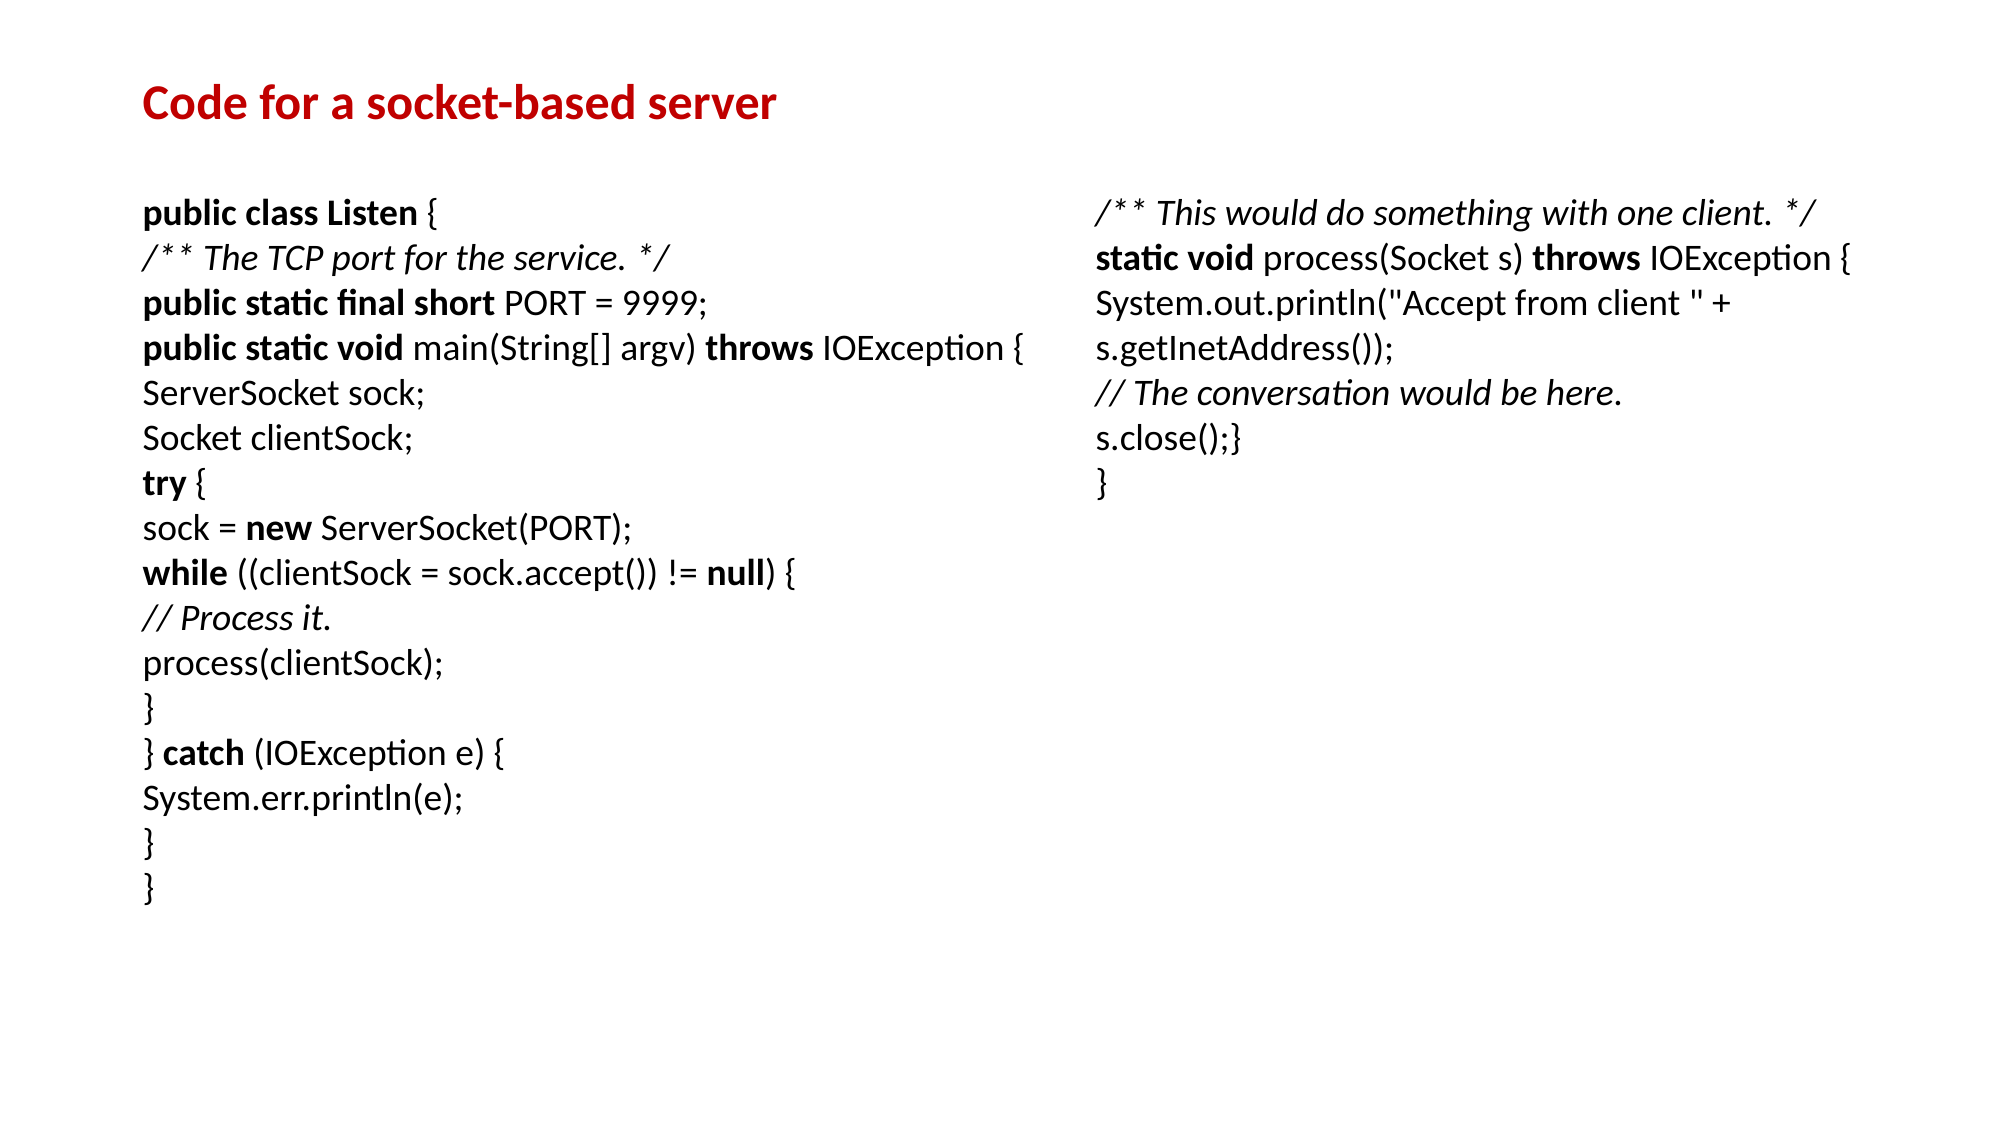

Code for a socket-based server
public class Listen {
/** The TCP port for the service. */
public static final short PORT = 9999;
public static void main(String[] argv) throws IOException {
ServerSocket sock;
Socket clientSock;
try {
sock = new ServerSocket(PORT);
while ((clientSock = sock.accept()) != null) {
// Process it.
process(clientSock);
}
} catch (IOException e) {
System.err.println(e);
}
}
/** This would do something with one client. */
static void process(Socket s) throws IOException {
System.out.println("Accept from client " + s.getInetAddress());
// The conversation would be here.
s.close();}
}